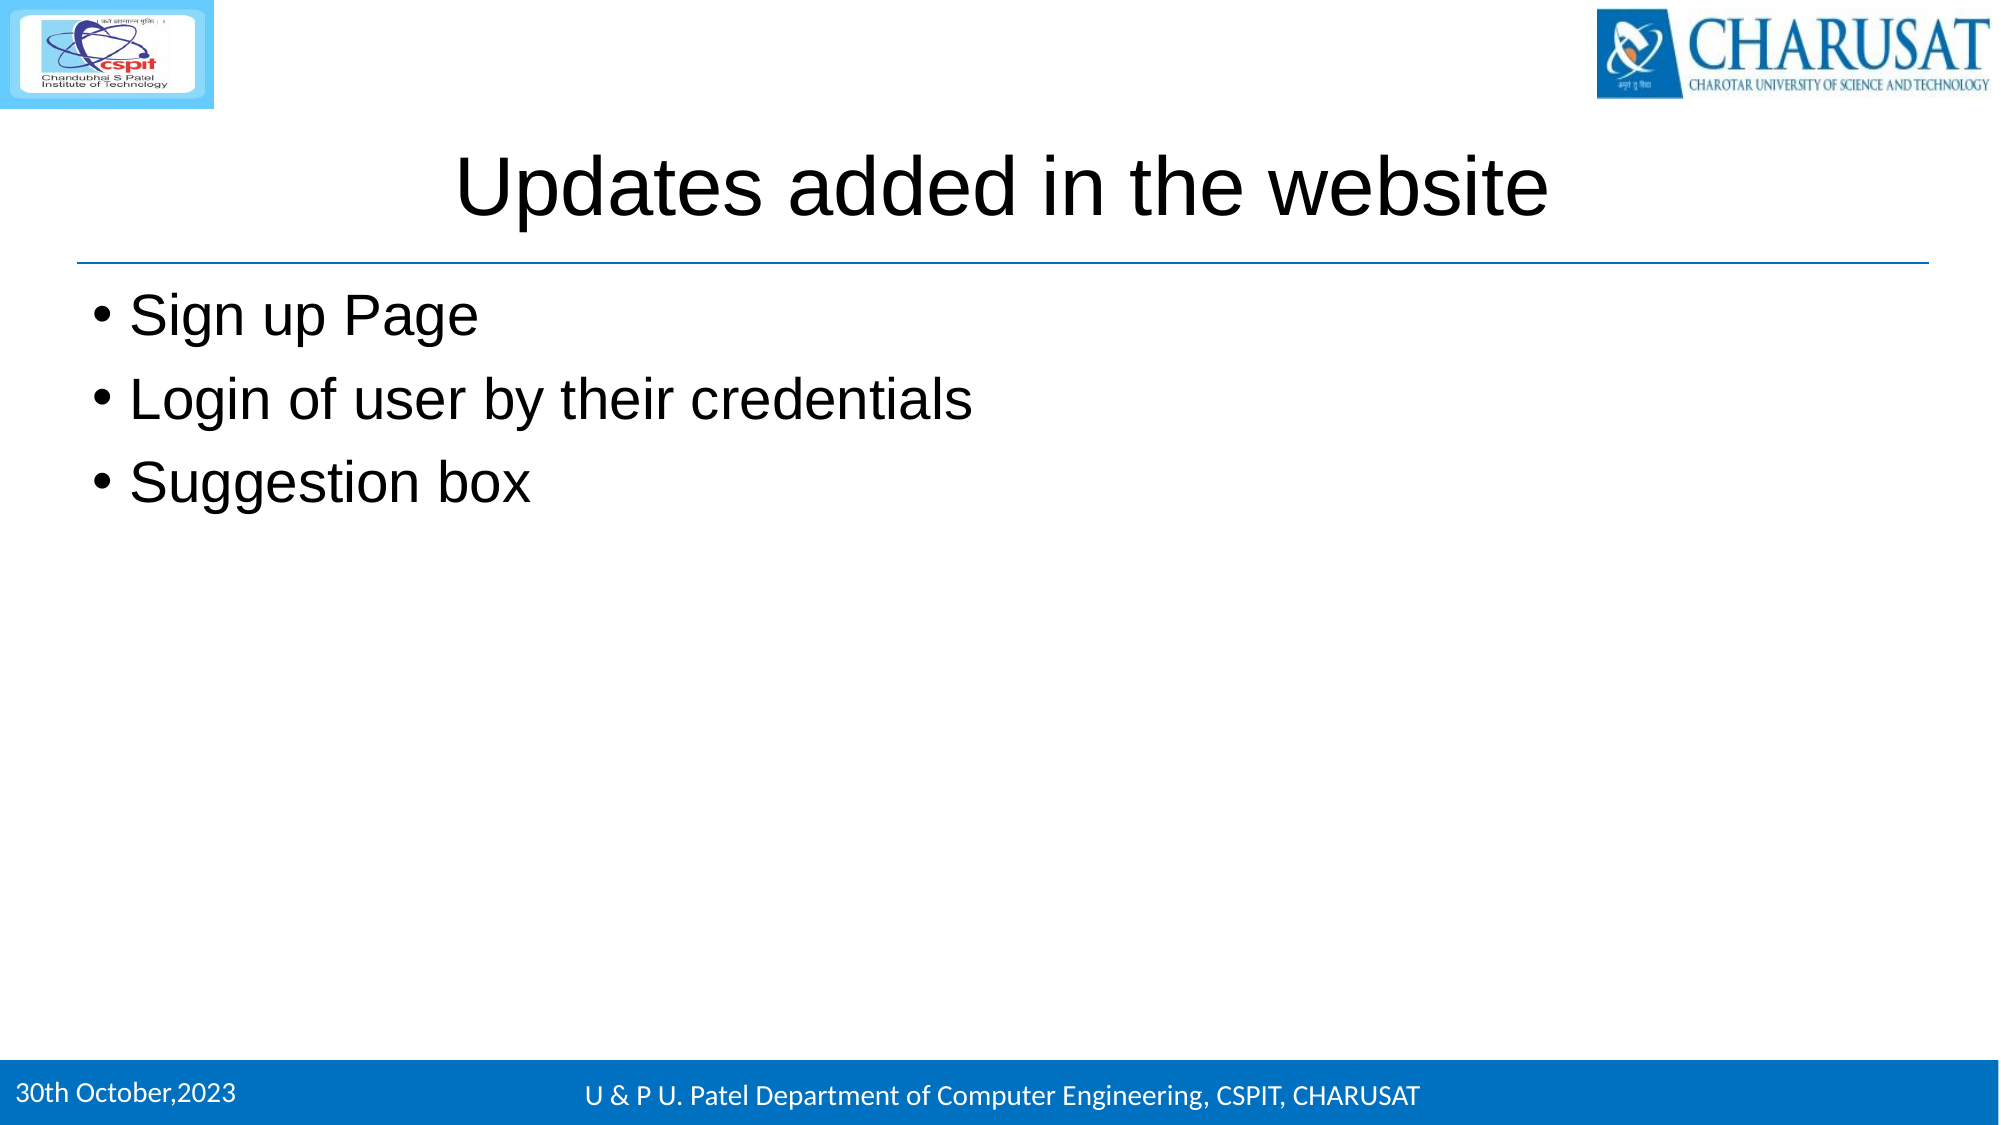

# Updates added in the website
Sign up Page
Login of user by their credentials
Suggestion box
30th October,2023
U & P U. Patel Department of Computer Engineering, CSPIT, CHARUSAT
17